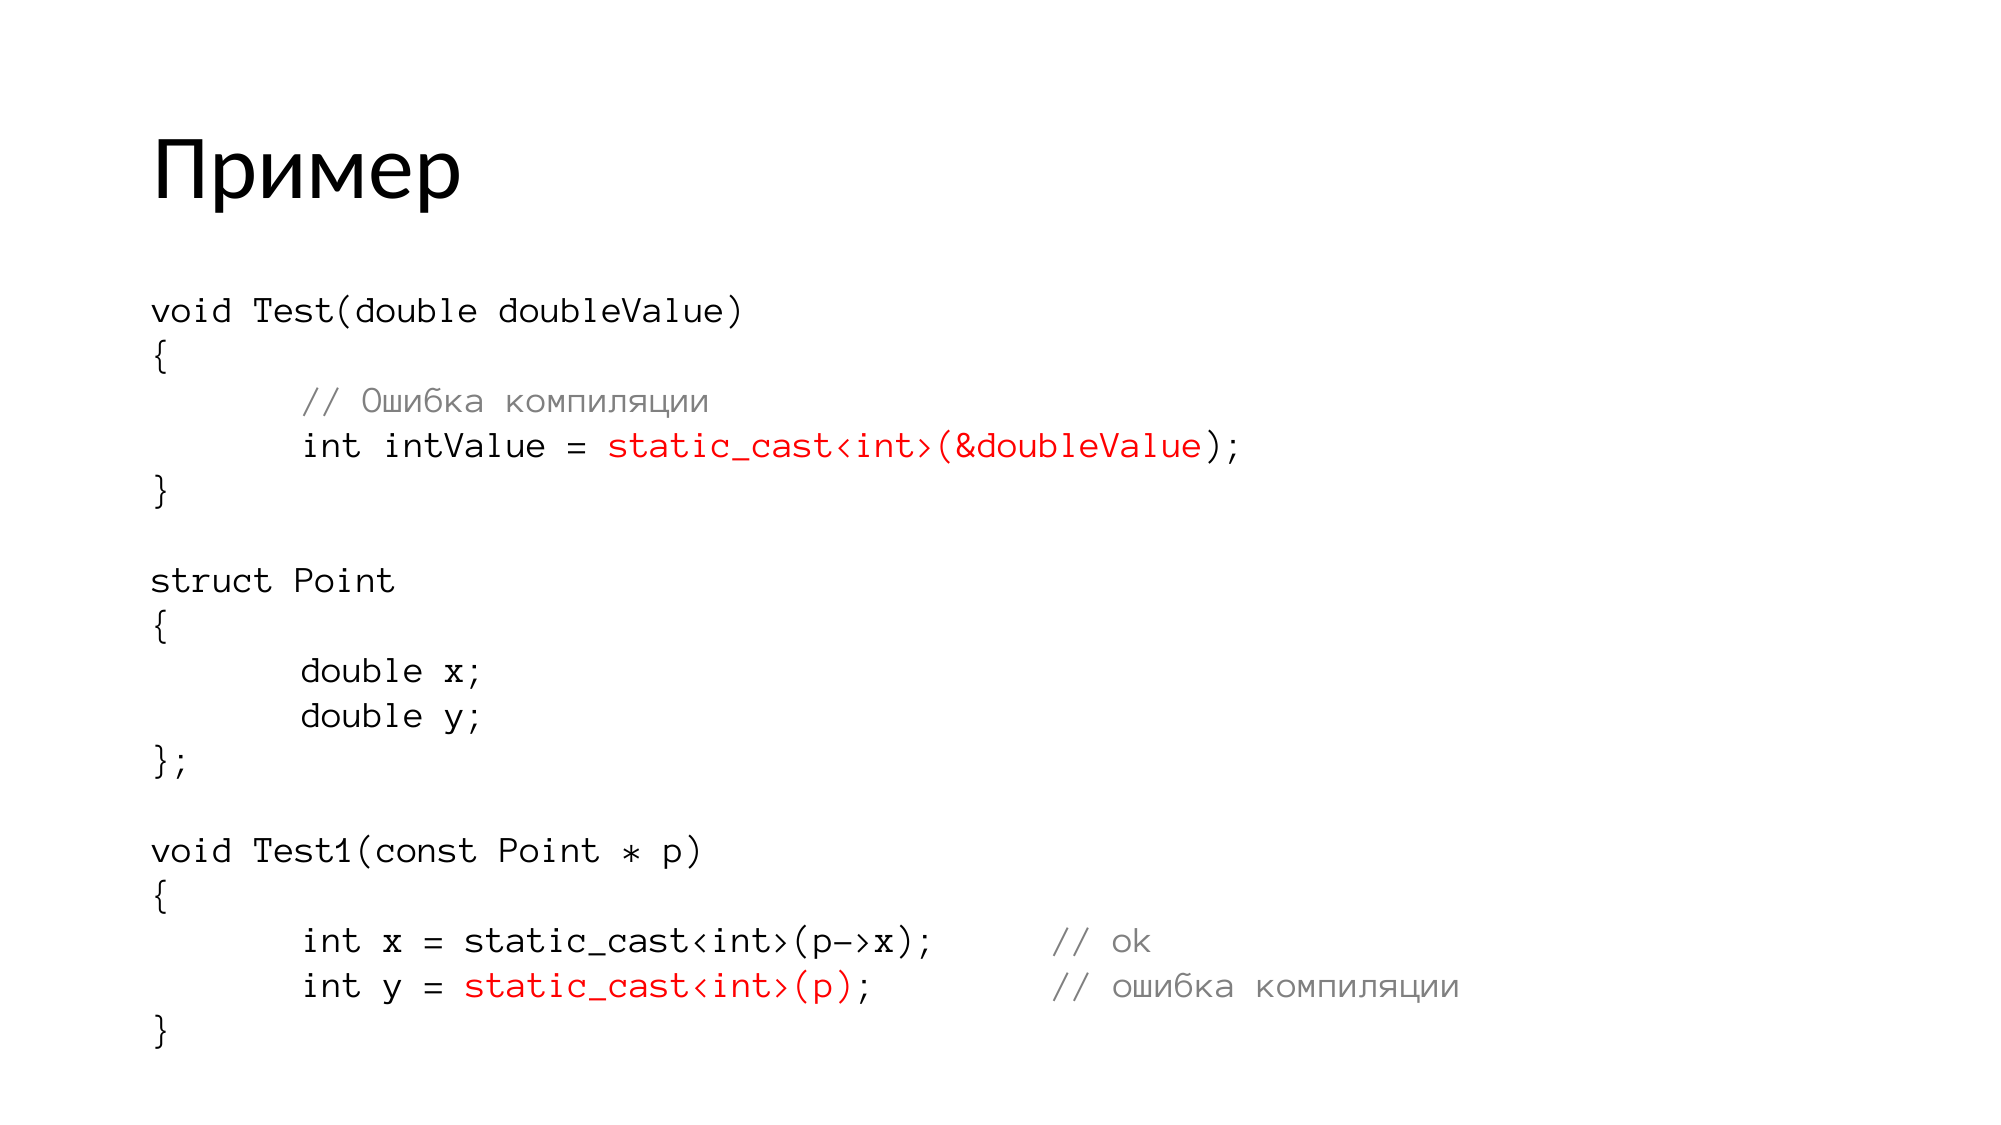

# Пример
void Test(double doubleValue)
{
	// Ошибка компиляции
	int intValue = static_cast<int>(&doubleValue);
}

struct Point
{
	double x;
	double y;
};

void Test1(const Point * p)
{
	int x = static_cast<int>(p->x);	// ok
	int y = static_cast<int>(p);		// ошибка компиляции
}